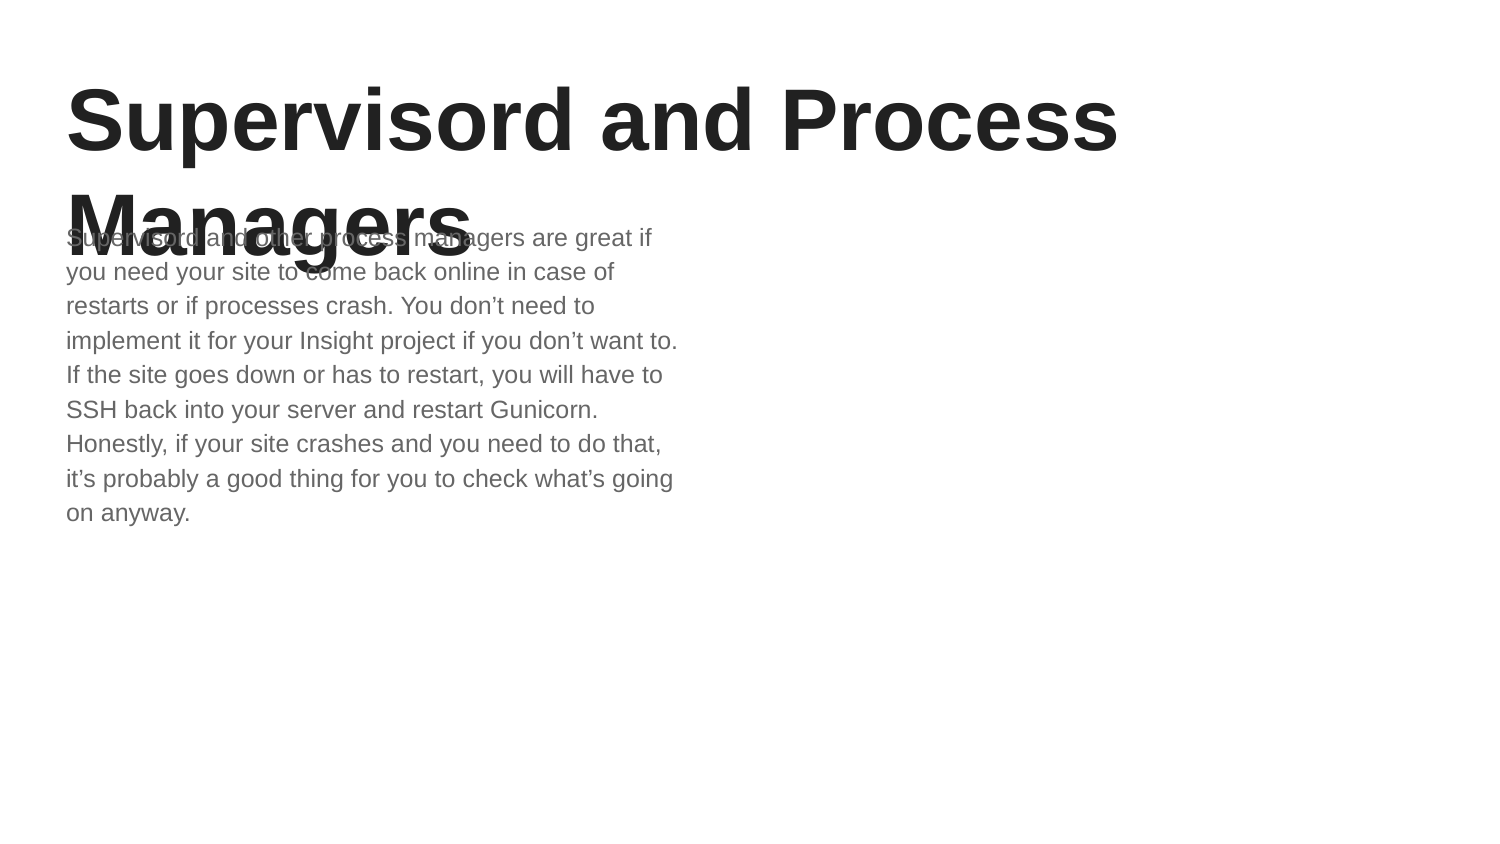

# Supervisord and Process Managers
Supervisord and other process managers are great if you need your site to come back online in case of restarts or if processes crash. You don’t need to implement it for your Insight project if you don’t want to. If the site goes down or has to restart, you will have to SSH back into your server and restart Gunicorn. Honestly, if your site crashes and you need to do that, it’s probably a good thing for you to check what’s going on anyway.